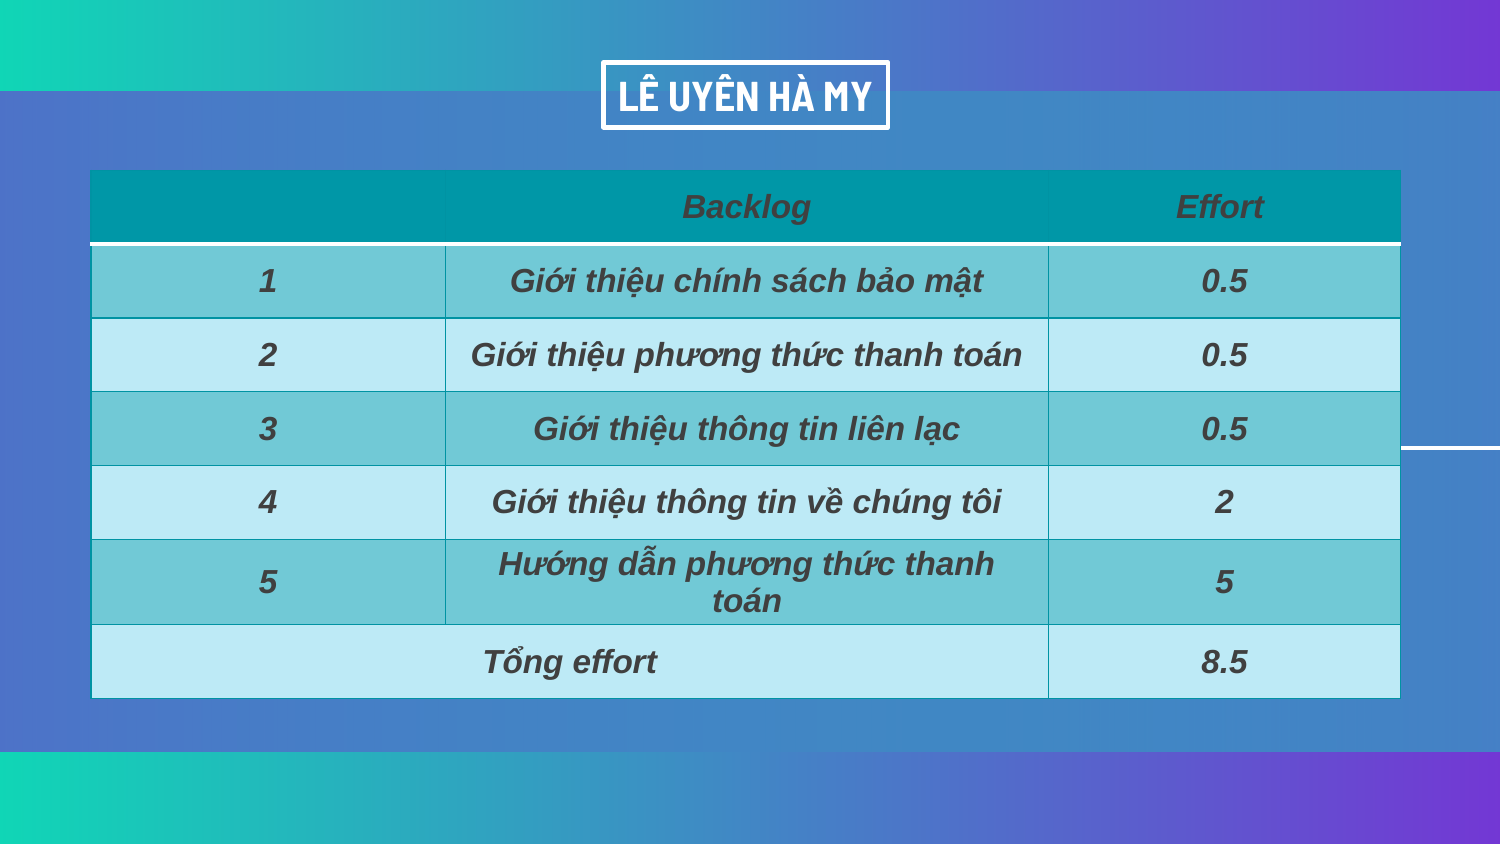

LÊ UYÊN HÀ MY
|  | Backlog | Effort |
| --- | --- | --- |
| 1 | Giới thiệu chính sách bảo mật | 0.5 |
| 2 | Giới thiệu phương thức thanh toán | 0.5 |
| 3 | Giới thiệu thông tin liên lạc | 0.5 |
| 4 | Giới thiệu thông tin về chúng tôi | 2 |
| 5 | Hướng dẫn phương thức thanh toán | 5 |
| Tổng effort |  | 8.5 |